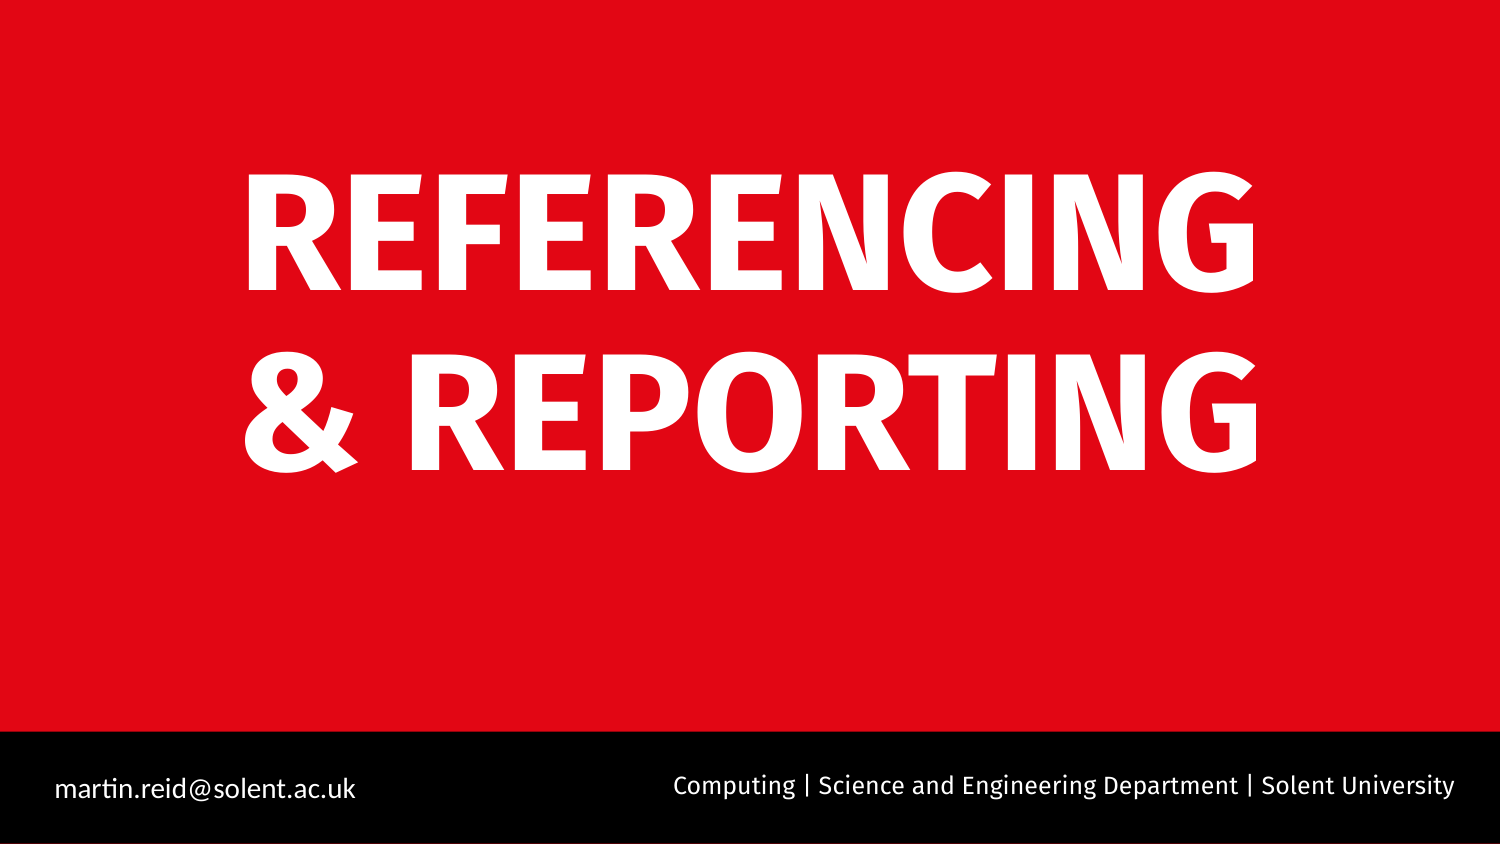

REFERENCING & REPORTING

martin.reid@solent.ac.uk
Computing | Science and Engineering Department | Solent University